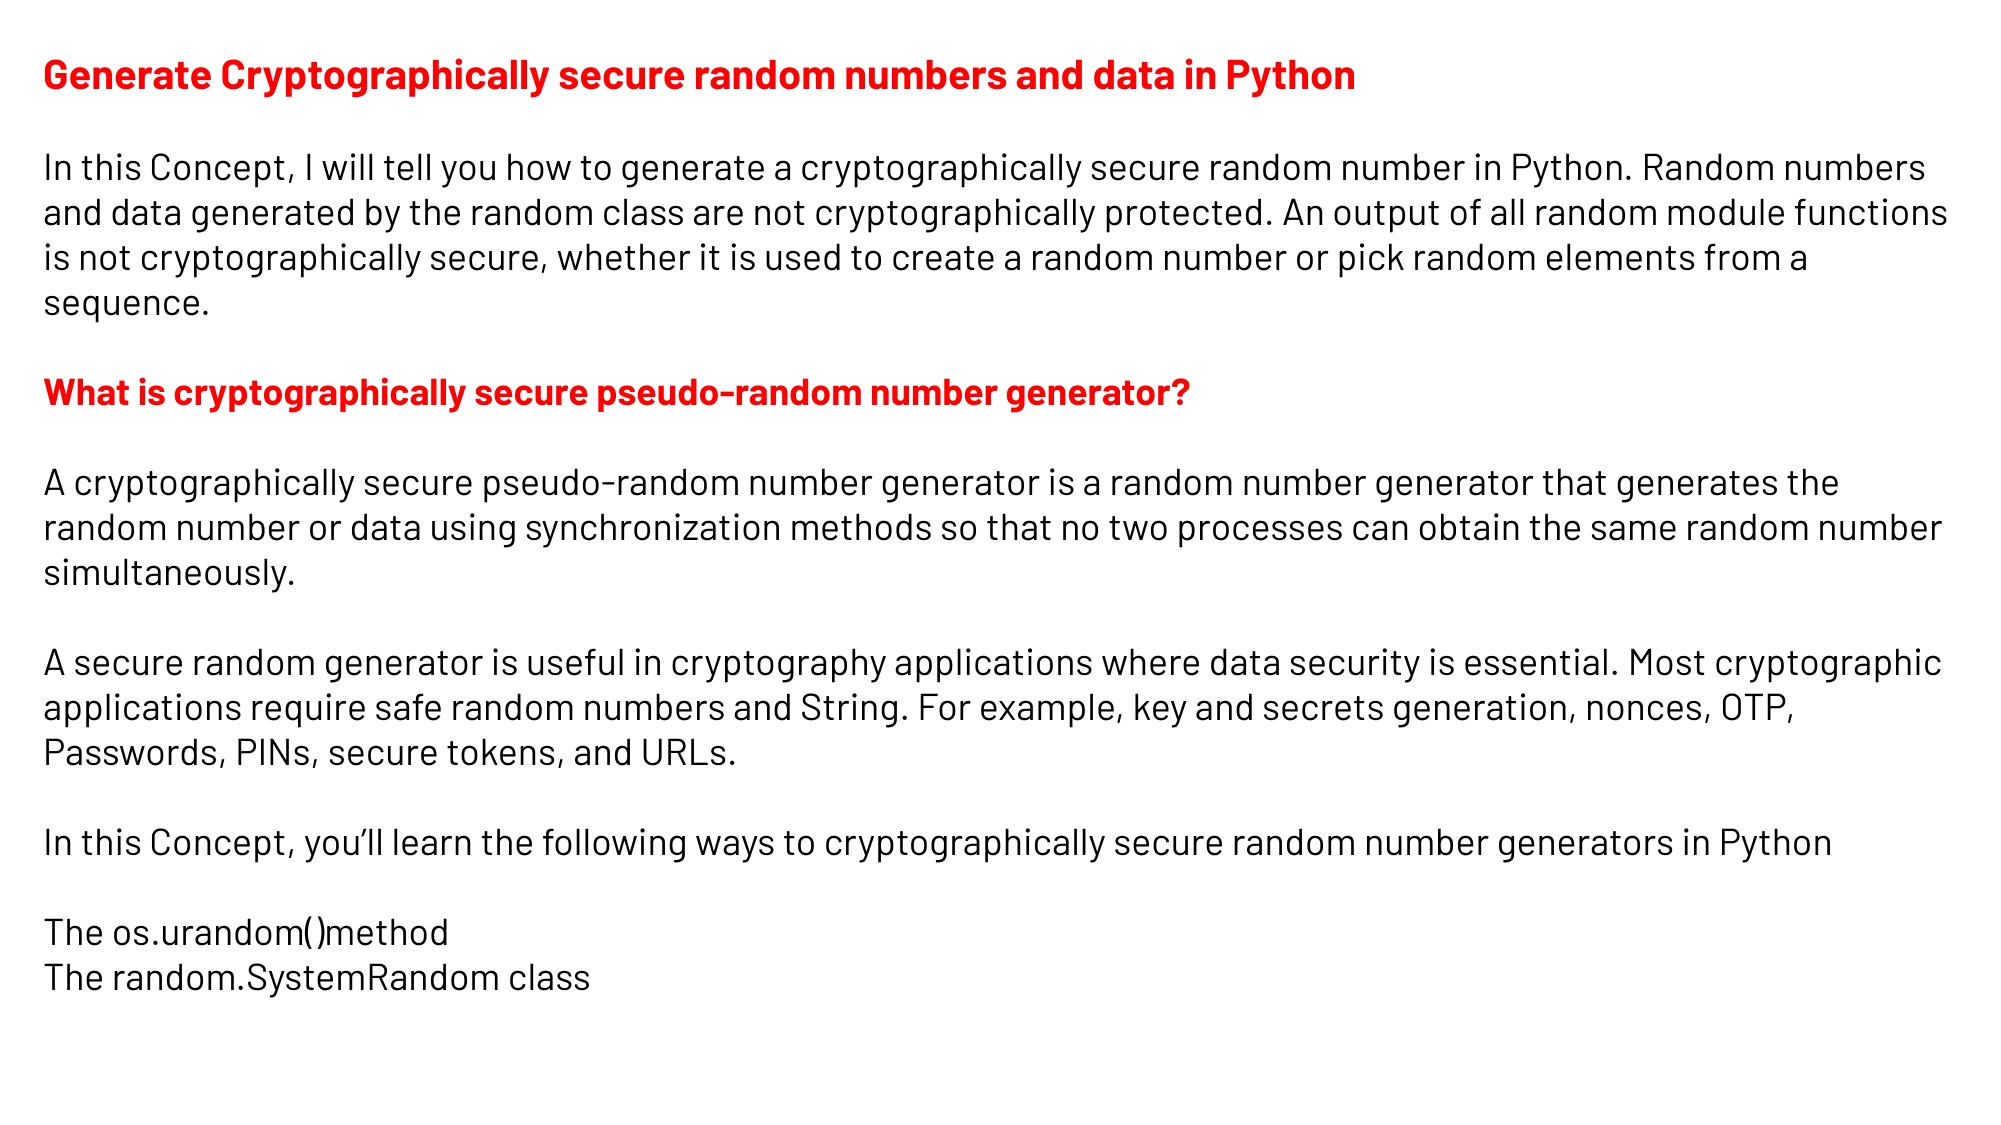

Generate Cryptographically secure random numbers and data in Python

In this Concept, I will tell you how to generate a cryptographically secure random number in Python. Random numbers and data generated by the random class are not cryptographically protected. An output of all random module functions is not cryptographically secure, whether it is used to create a random number or pick random elements from a sequence.

What is cryptographically secure pseudo-random number generator?

A cryptographically secure pseudo-random number generator is a random number generator that generates the random number or data using synchronization methods so that no two processes can obtain the same random number simultaneously.

A secure random generator is useful in cryptography applications where data security is essential. Most cryptographic applications require safe random numbers and String. For example, key and secrets generation, nonces, OTP, Passwords, PINs, secure tokens, and URLs.

In this Concept, you’ll learn the following ways to cryptographically secure random number generators in Python

The os.urandom()method
The random.SystemRandom class